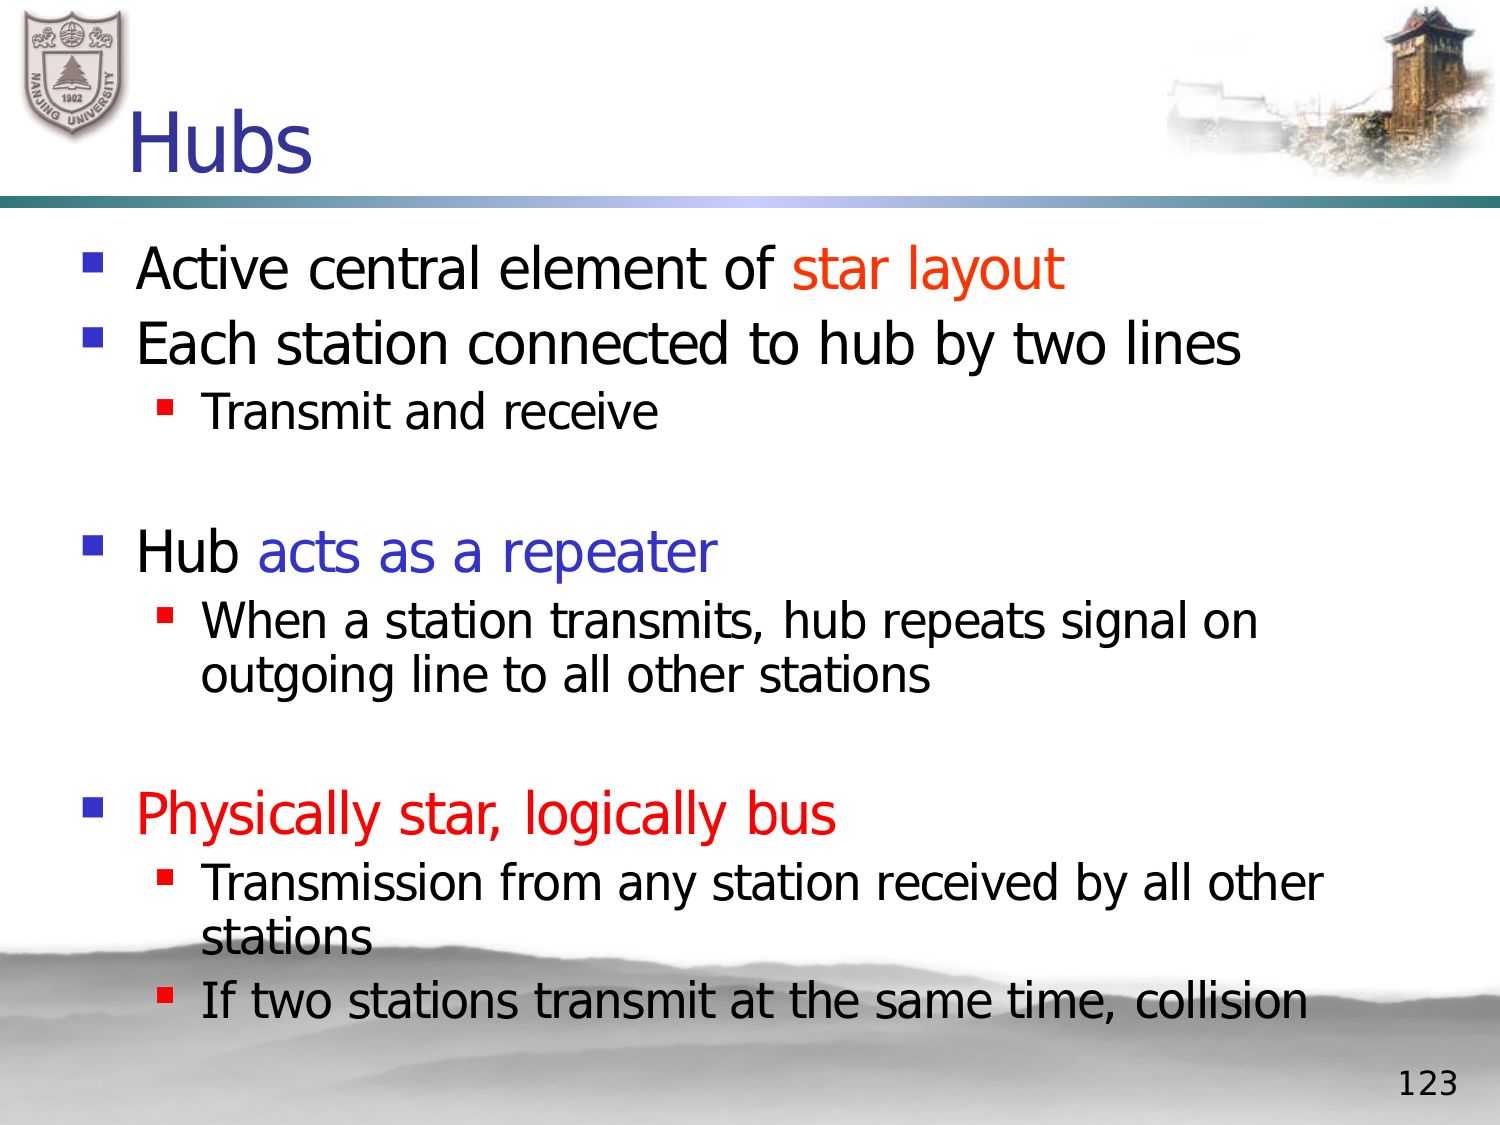

# Hubs
Active central element of star layout
Each station connected to hub by two lines
Transmit and receive

Hub acts as a repeater
When a station transmits, hub repeats signal on outgoing line to all other stations

Physically star, logically bus
Transmission from any station received by all other stations
If two stations transmit at the same time, collision
123